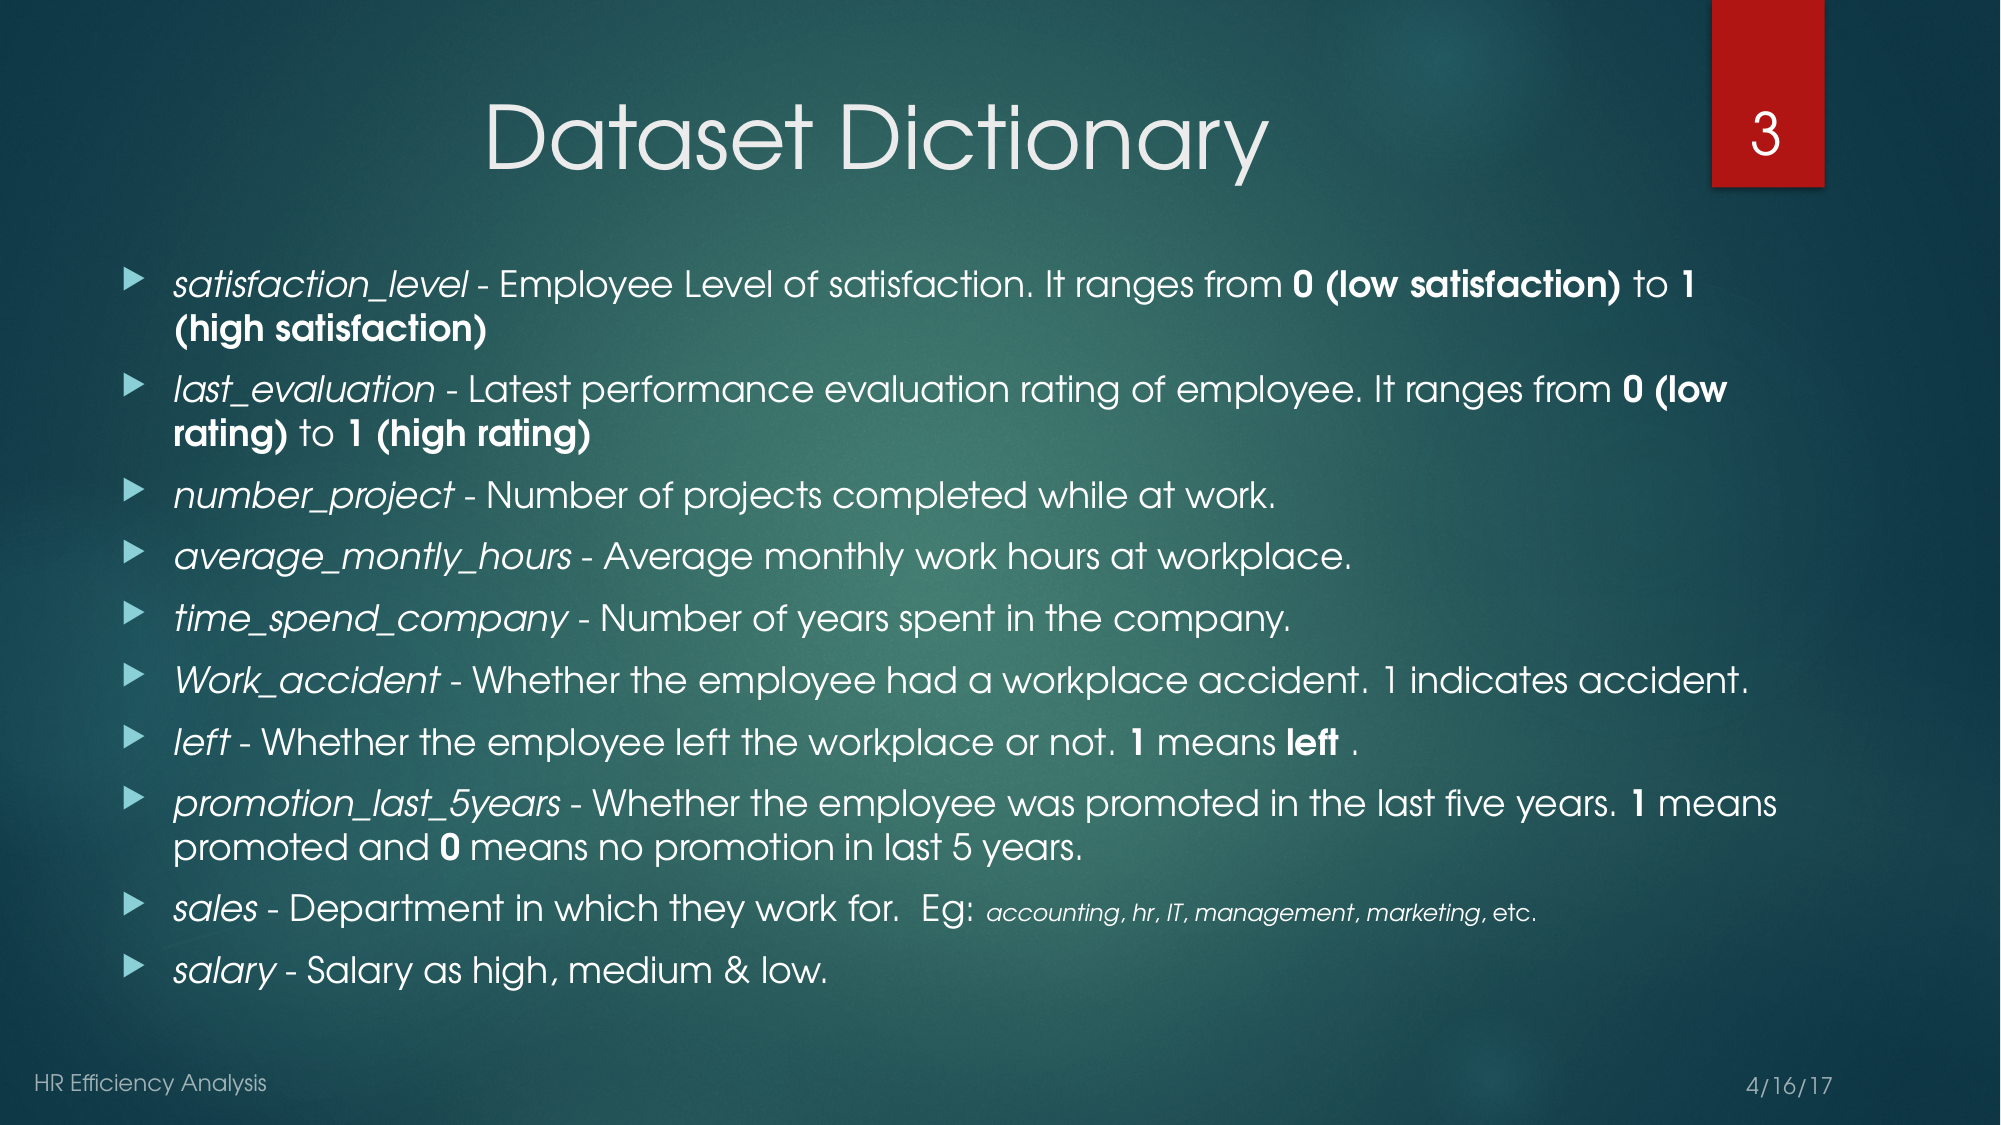

3
# Dataset Dictionary
satisfaction_level - Employee Level of satisfaction. It ranges from 0 (low satisfaction) to 1 (high satisfaction)
last_evaluation - Latest performance evaluation rating of employee. It ranges from 0 (low rating) to 1 (high rating)
number_project - Number of projects completed while at work.
average_montly_hours - Average monthly work hours at workplace.
time_spend_company - Number of years spent in the company.
Work_accident - Whether the employee had a workplace accident. 1 indicates accident.
left - Whether the employee left the workplace or not. 1 means left .
promotion_last_5years - Whether the employee was promoted in the last five years. 1 means promoted and 0 means no promotion in last 5 years.
sales - Department in which they work for.  Eg: accounting, hr, IT, management, marketing, etc.
salary - Salary as high, medium & low.

HR Efficiency Analysis
4/16/17